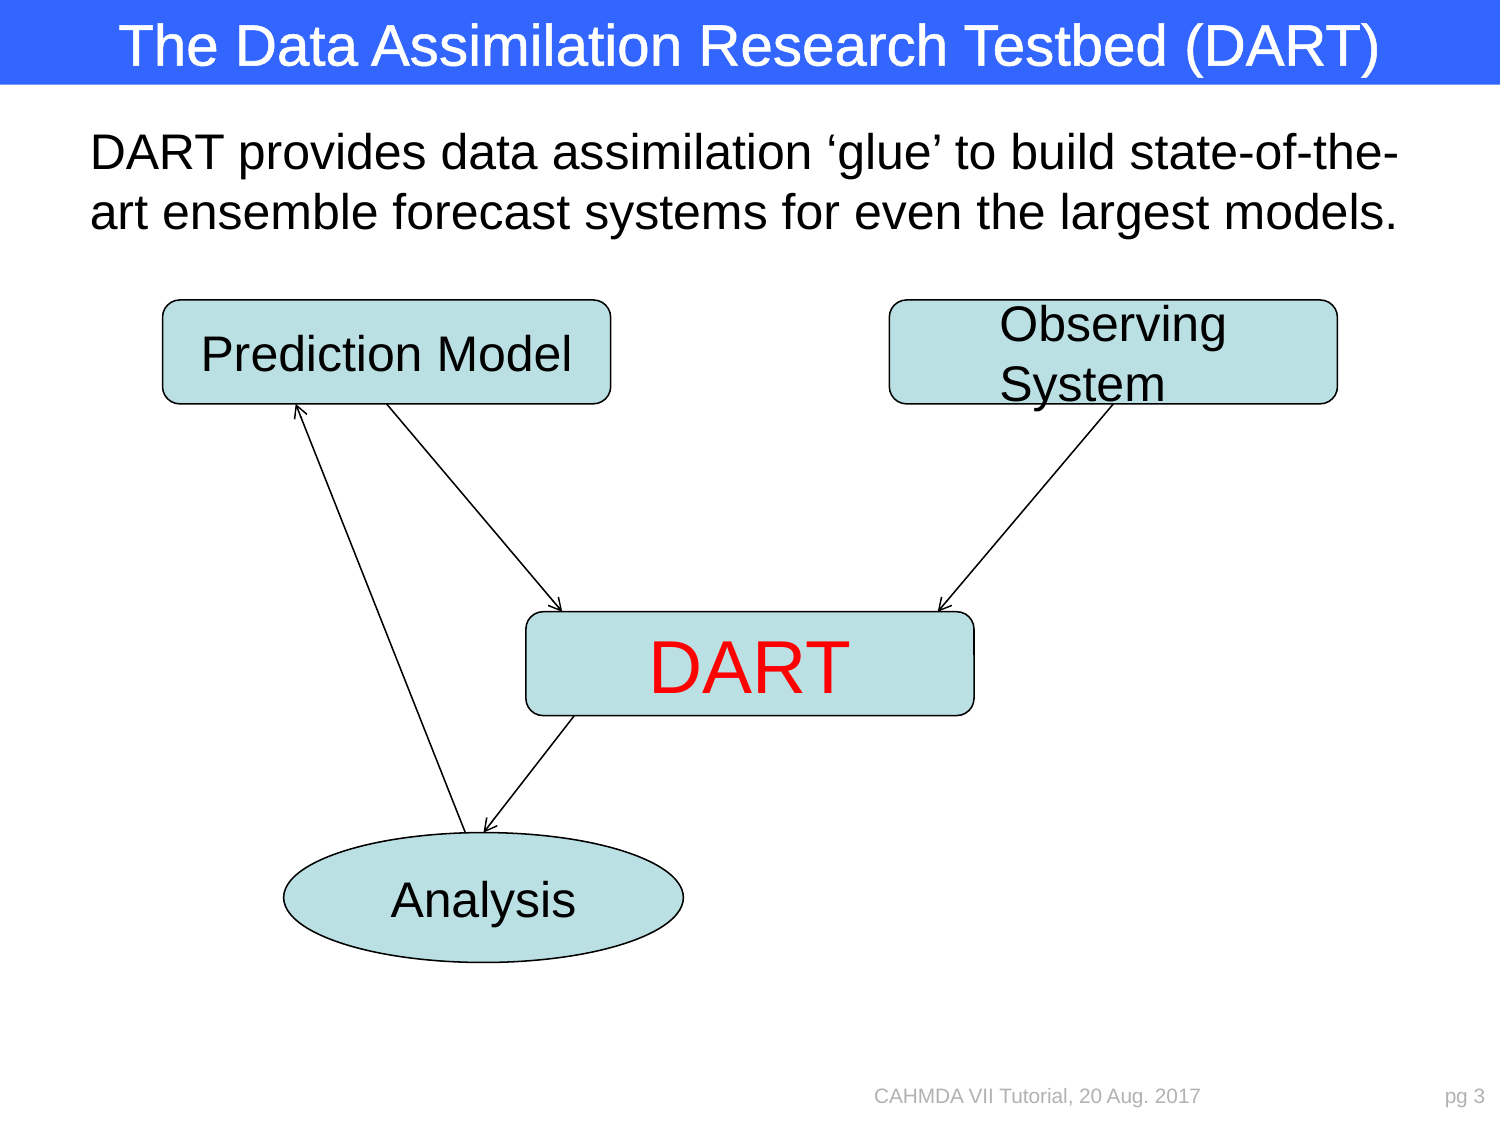

The Data Assimilation Research Testbed (DART)
DART provides data assimilation ‘glue’ to build state-of-the-art ensemble forecast systems for even the largest models.
Prediction Model
Observing System
DART
Analysis
CAHMDA VII Tutorial, 20 Aug. 2017
pg 3